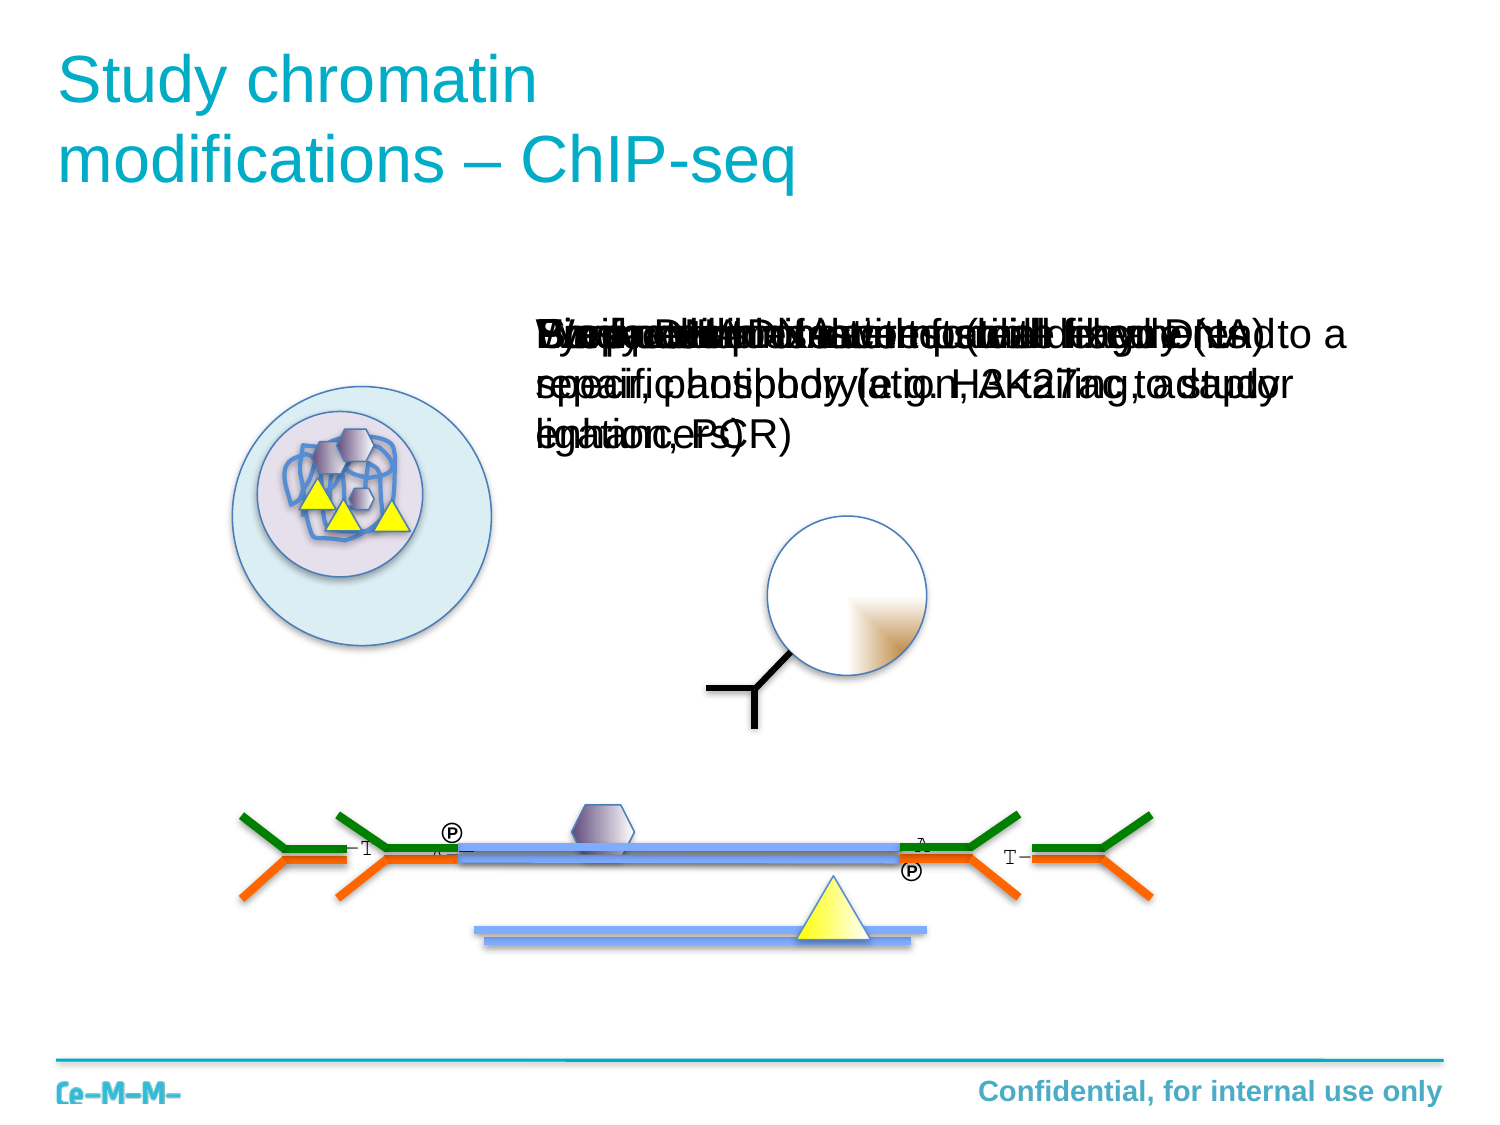

# Study chromatin modifications – ChIP-seq
Fix protein-DNA with formaldehyde
Lyse cells to isolate nuclei
Bind protein of interest (with fixed DNA) to a specific antibody (e.g. H3K27ac to study enhancers)
Wash complexes
Purify DNA
Prepare Illumina-compatible library (end repair, phosphorylation, A-tailing, adaptor ligation, PCR)
Sonicate chromatin to small fragments

℗
T-
-T
-A
A-
℗